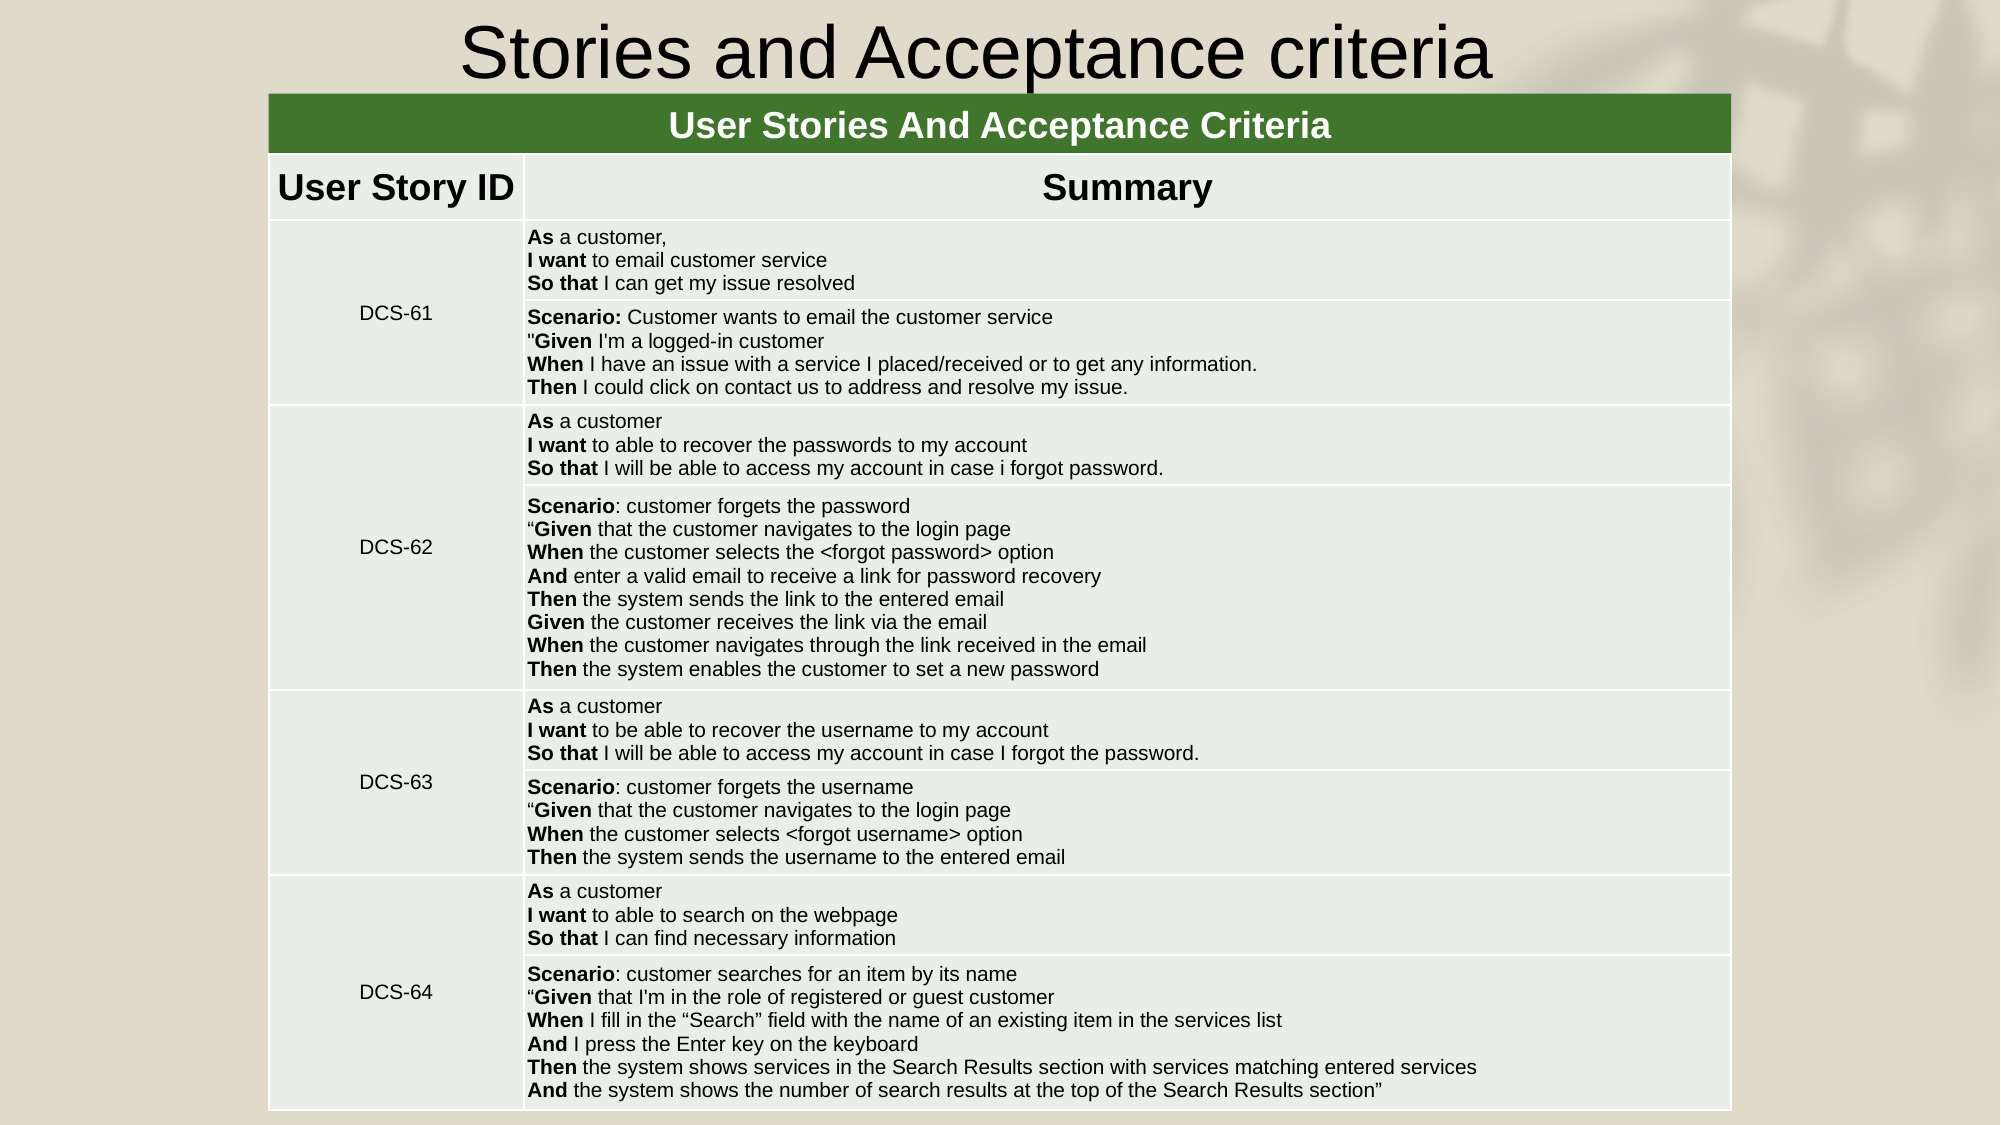

# Stories and Acceptance criteria
User Stories And Acceptance Criteria
| User Story ID | Summary |
| --- | --- |
| DCS-61 | As a customer, I want to email customer service So that I can get my issue resolved |
|  | Scenario: Customer wants to email the customer service "Given I'm a logged-in customer When I have an issue with a service I placed/received or to get any information. Then I could click on contact us to address and resolve my issue. |
| DCS-62 | As a customer I want to able to recover the passwords to my account So that I will be able to access my account in case i forgot password. |
|  | Scenario: customer forgets the password “Given that the customer navigates to the login page When the customer selects the <forgot password> option And enter a valid email to receive a link for password recovery Then the system sends the link to the entered email Given the customer receives the link via the email When the customer navigates through the link received in the email Then the system enables the customer to set a new password |
| DCS-63 | As a customer I want to be able to recover the username to my account So that I will be able to access my account in case I forgot the password. |
|  | Scenario: customer forgets the username “Given that the customer navigates to the login page When the customer selects <forgot username> option Then the system sends the username to the entered email |
| DCS-64 | As a customer I want to able to search on the webpage So that I can find necessary information |
|  | Scenario: customer searches for an item by its name “Given that I'm in the role of registered or guest customer When I fill in the “Search” field with the name of an existing item in the services list And I press the Enter key on the keyboard Then the system shows services in the Search Results section with services matching entered services And the system shows the number of search results at the top of the Search Results section” |